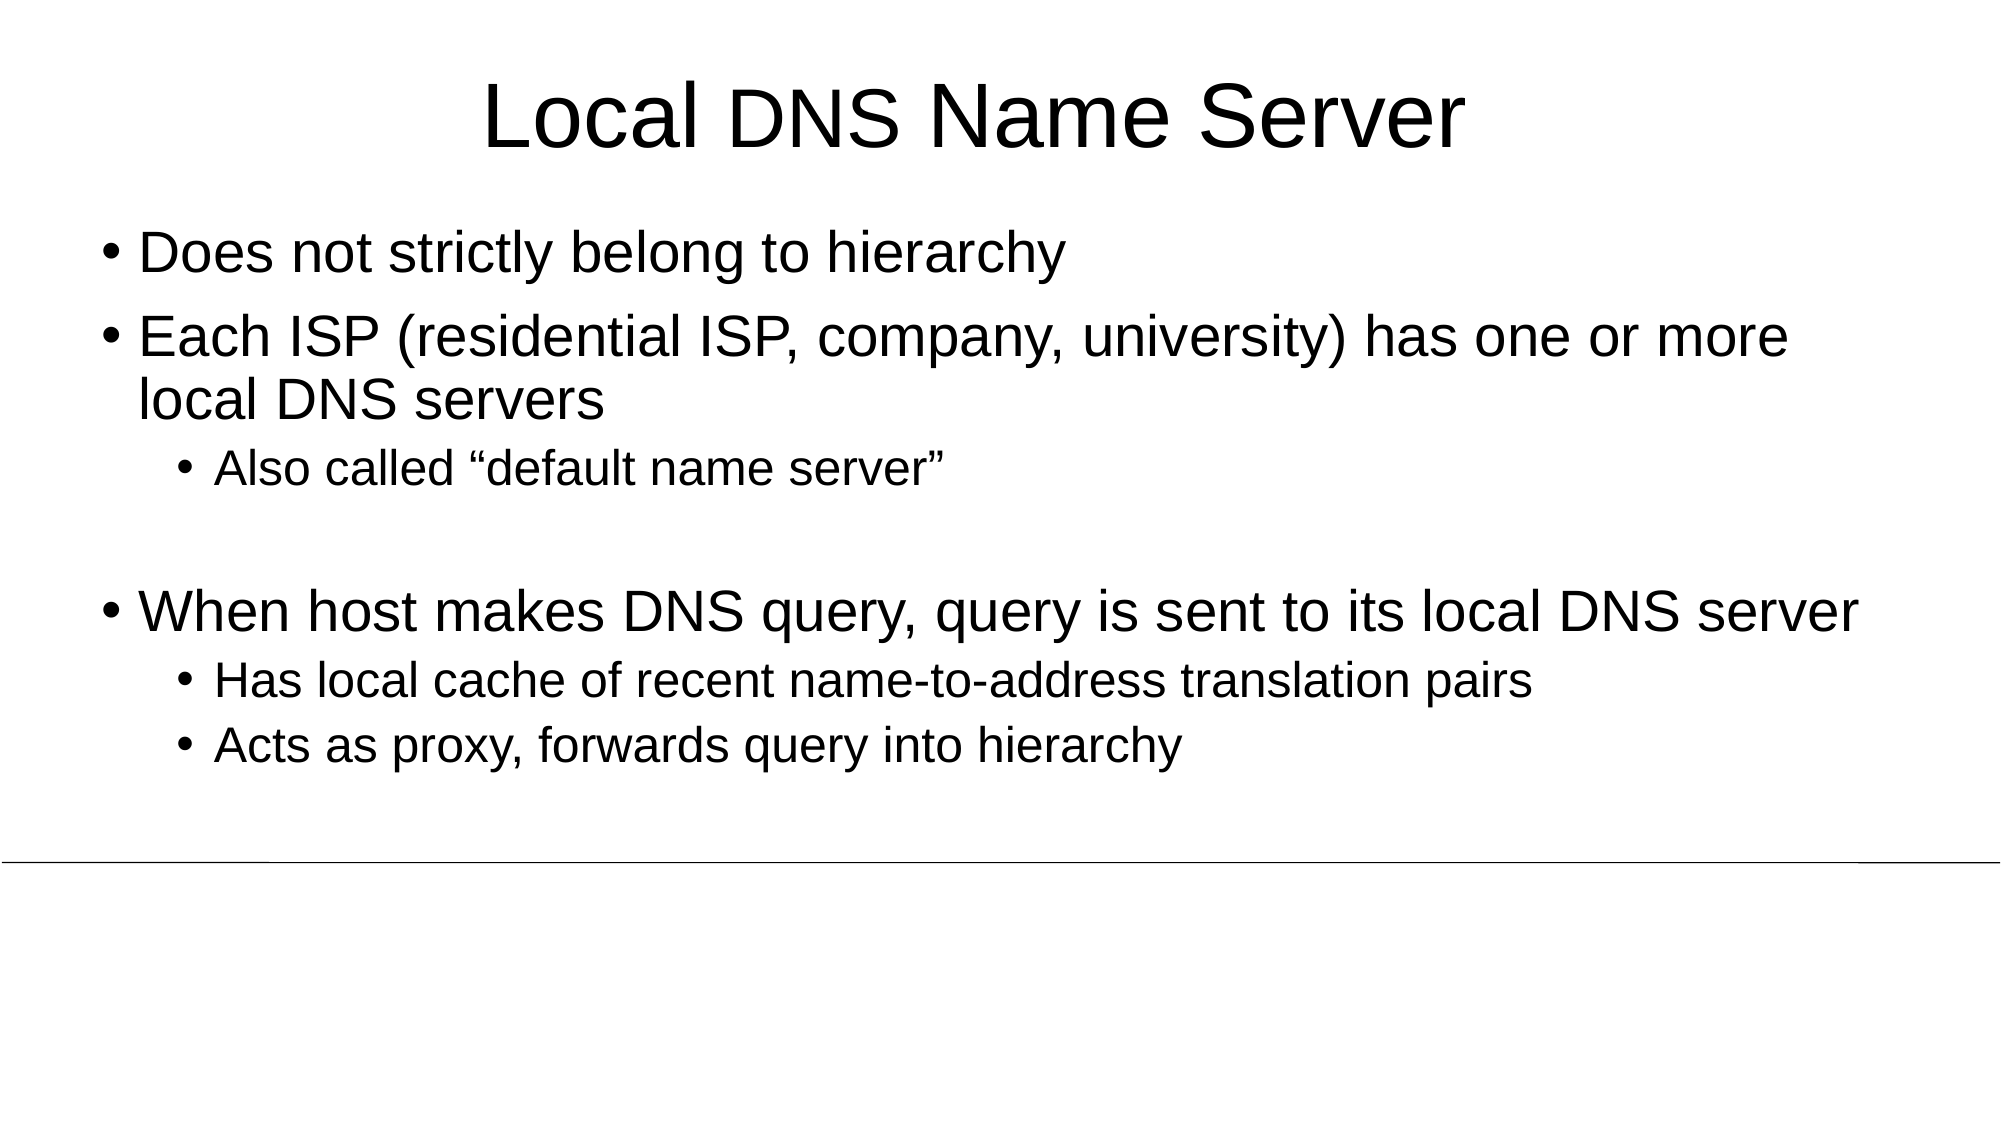

# Local DNS Name Server
Does not strictly belong to hierarchy
Each ISP (residential ISP, company, university) has one or more local DNS servers
Also called “default name server”

When host makes DNS query, query is sent to its local DNS server
Has local cache of recent name-to-address translation pairs
Acts as proxy, forwards query into hierarchy